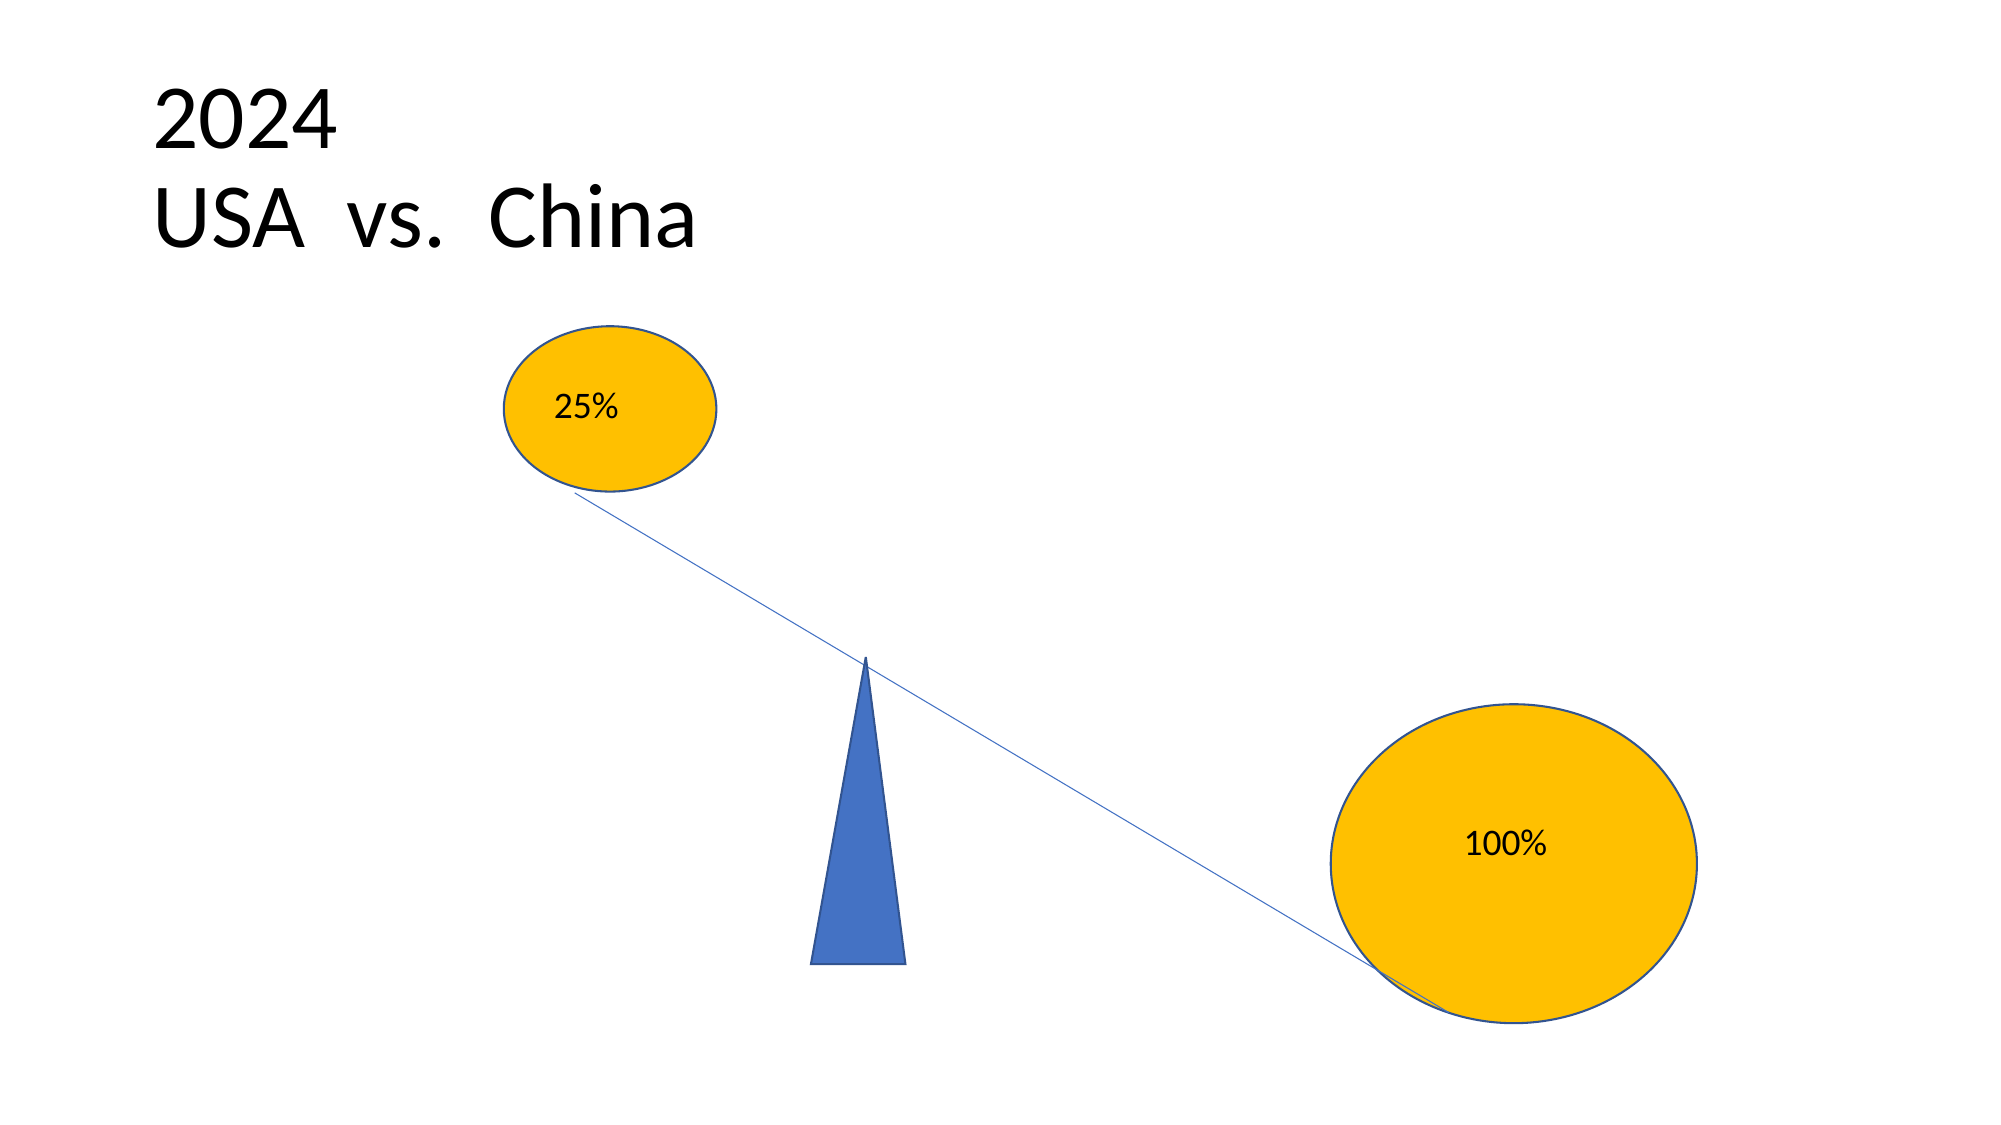

# 2024 USA  vs.  China

25%

100%